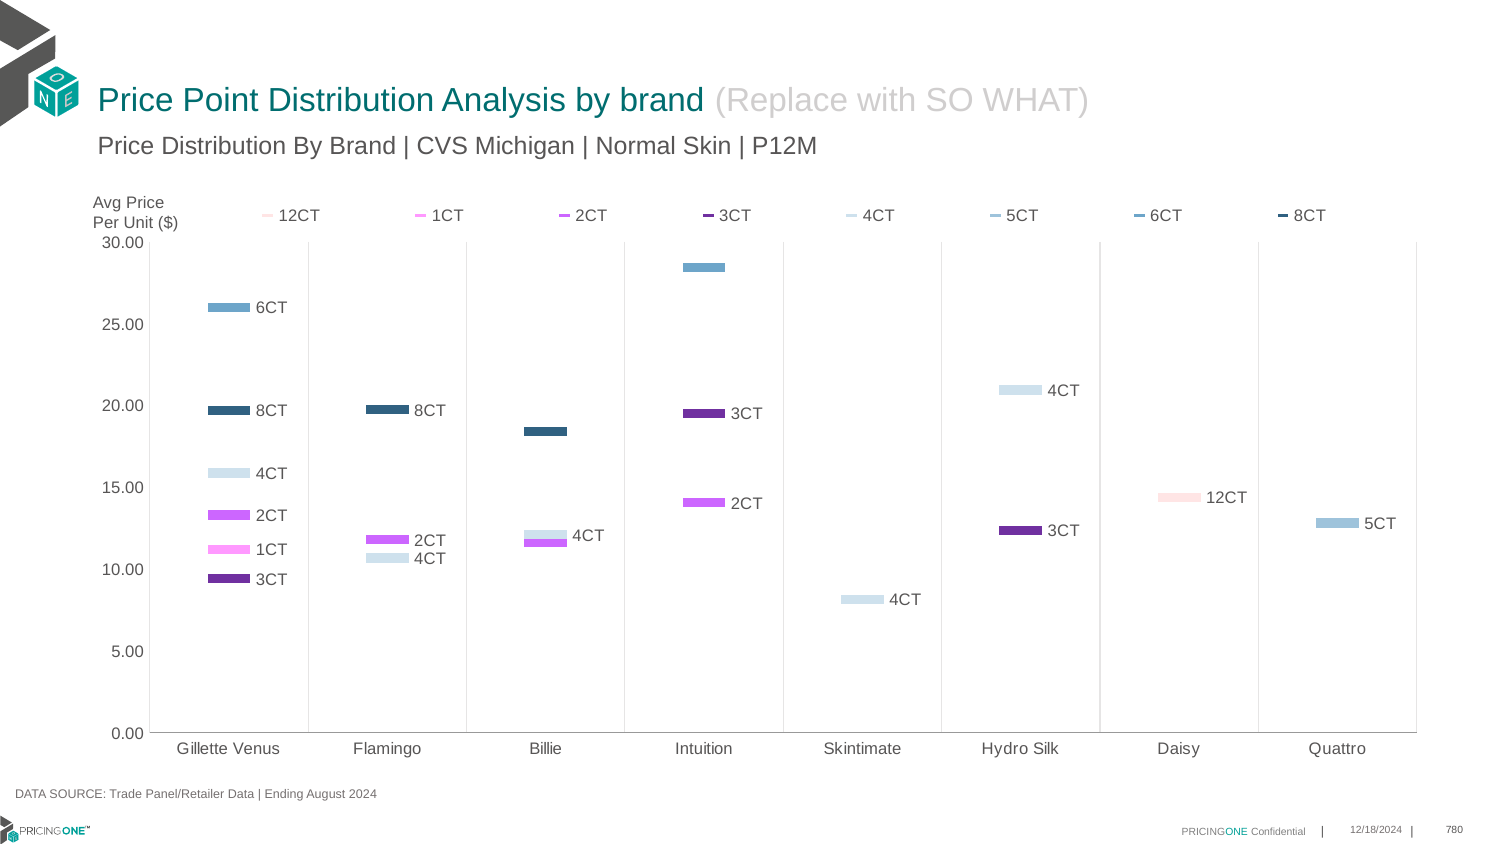

# Price Point Distribution Analysis by brand (Replace with SO WHAT)
Price Distribution By Brand | CVS Michigan | Normal Skin | P12M

### Chart

| Category | 12CT | 1CT | 2CT | 3CT | 4CT | 5CT | 6CT | 8CT |
|---|---|---|---|---|---|---|---|---|
| Gillette Venus | None | 11.212691914022518 | 13.315361390104135 | 9.404627539503386 | 15.87378459237098 | None | 26.00729086722947 | 19.697813121272365 |
| Flamingo | None | None | 11.798405759835433 | None | 10.673902069661787 | None | None | 19.742857142857144 |
| Billie | None | None | 11.62807312460601 | None | 12.10787269681742 | None | None | 18.406807131280388 |
| Intuition | None | None | 14.05144694533762 | 19.517814726840854 | None | None | 28.428785607196403 | None |
| Skintimate | None | None | None | None | 8.136840406648378 | None | None | None |
| Hydro Silk | None | None | None | 12.369219105382866 | 20.939007092198583 | None | None | None |
| Daisy | 14.37171314741036 | None | None | None | None | None | None | None |
| Quattro | None | None | None | None | None | 12.81547619047619 | None | None |
Avg Price
Per Unit ($)
DATA SOURCE: Trade Panel/Retailer Data | Ending August 2024
12/18/2024
780